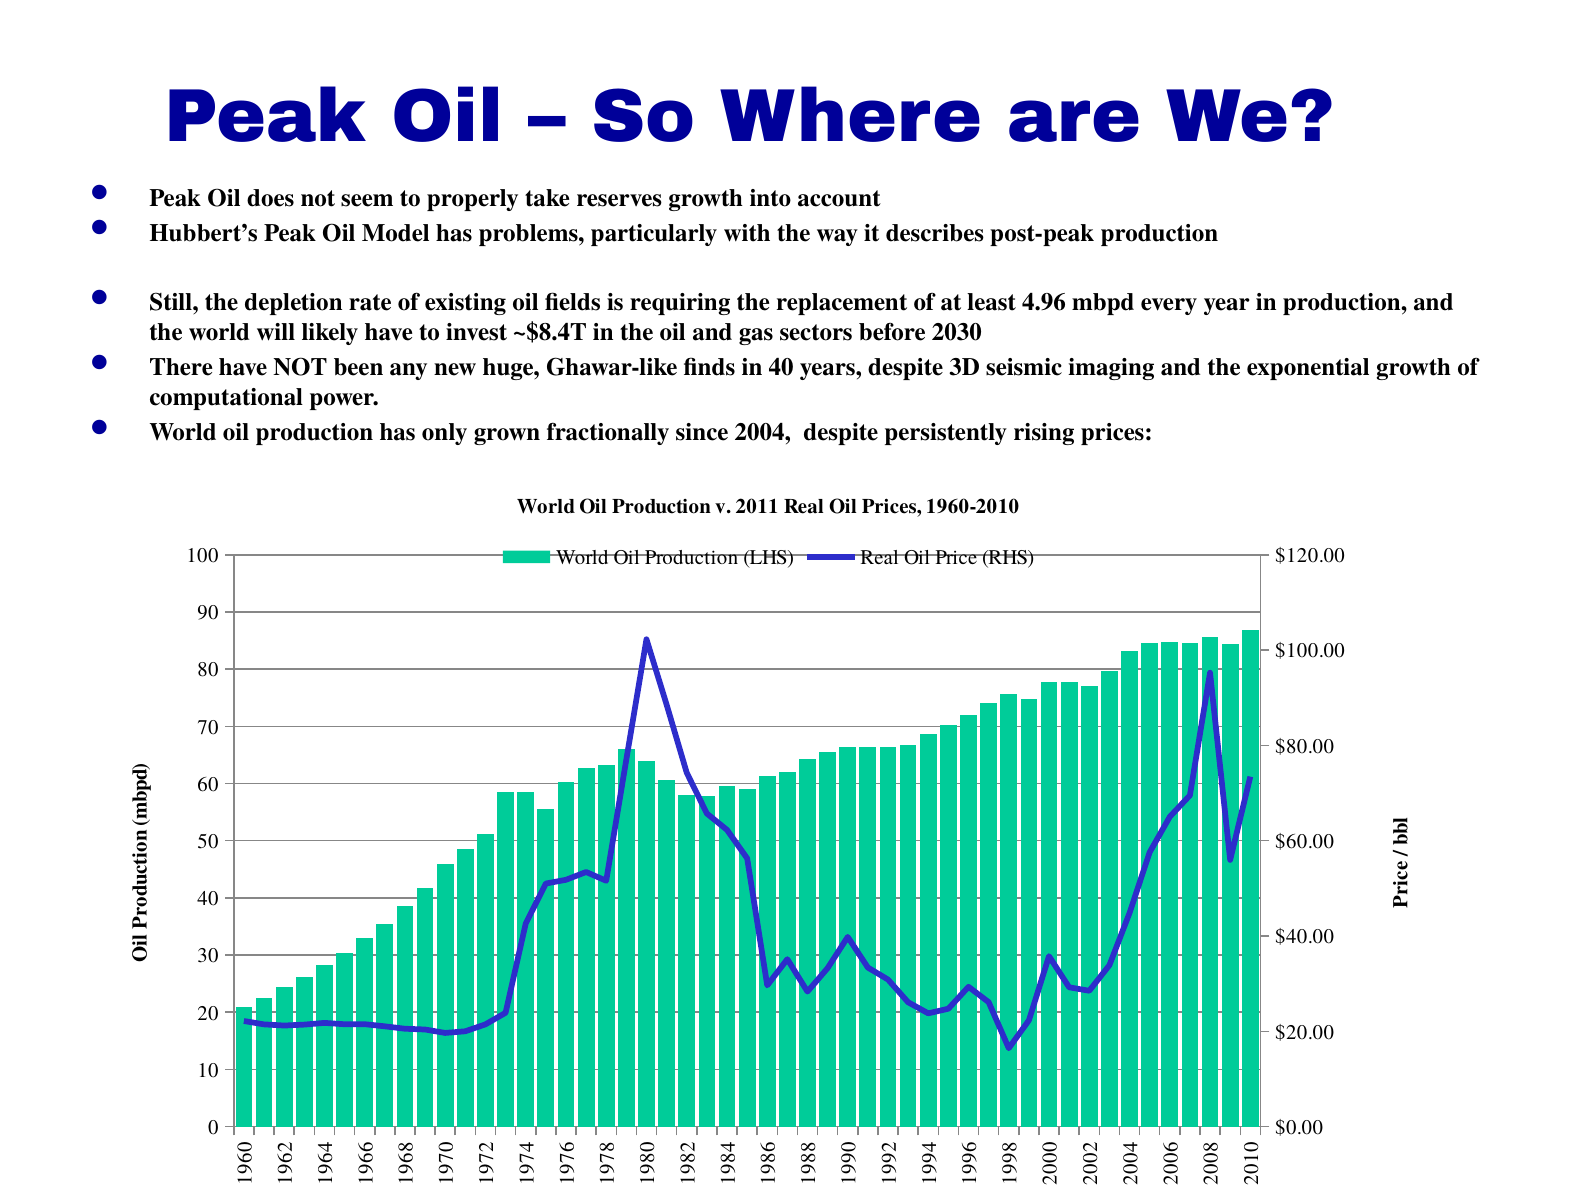

# Peak Oil – So Where are We?
Peak Oil does not seem to properly take reserves growth into account
Hubbert’s Peak Oil Model has problems, particularly with the way it describes post-peak production

Still, the depletion rate of existing oil fields is requiring the replacement of at least 4.96 mbpd every year in production, and the world will likely have to invest ~$8.4T in the oil and gas sectors before 2030
There have NOT been any new huge, Ghawar-like finds in 40 years, despite 3D seismic imaging and the exponential growth of computational power.
World oil production has only grown fractionally since 2004,  despite persistently rising prices:

### Chart: World Oil Production v. 2011 Real Oil Prices, 1960-2010

| Category |  |  |
|---|---|---|
| 1960 | 20.99 | 22.15 |
| 1961 | 22.45 | 21.44 |
| 1962 | 24.35 | 21.19 |
| 1963 | 26.13 | 21.39 |
| 1964 | 28.18 | 21.75 |
| 1965 | 30.33 | 21.47 |
| 1966 | 32.96 | 21.48 |
| 1967 | 35.39 | 21.04 |
| 1968 | 38.63 | 20.53 |
| 1969 | 41.7 | 20.36 |
| 1970 | 45.89 | 19.65 |
| 1971 | 48.52 | 20.0 |
| 1972 | 51.14 | 21.44 |
| 1973 | 58.466 | 23.87 |
| 1974 | 58.51 | 42.58 |
| 1975 | 55.620999999999995 | 51.0 |
| 1976 | 60.207 | 51.78 |
| 1977 | 62.694 | 53.41 |
| 1978 | 63.239999999999995 | 51.58 |
| 1979 | 65.95700000000001 | 77.05 |
| 1980 | 63.963116 | 102.26 |
| 1981 | 60.574739 | 88.55 |
| 1982 | 58.056540999999996 | 74.24 |
| 1983 | 57.867290000000004 | 65.69 |
| 1984 | 59.553754999999995 | 62.26 |
| 1985 | 59.128142 | 56.28 |
| 1986 | 61.353930999999996 | 29.62 |
| 1987 | 62.013871 | 35.13 |
| 1988 | 64.332574 | 28.32 |
| 1989 | 65.448595 | 33.24 |
| 1990 | 66.339866 | 39.8 |
| 1991 | 66.307334 | 33.36 |
| 1992 | 66.37495299999999 | 30.85 |
| 1993 | 66.734132 | 26.09 |
| 1994 | 68.589902 | 23.76 |
| 1995 | 70.273692 | 24.73 |
| 1996 | 71.918672 | 29.32 |
| 1997 | 74.15936500000001 | 26.12 |
| 1998 | 75.656254 | 16.44 |
| 1999 | 74.859026 | 22.3 |
| 2000 | 77.773546 | 35.76 |
| 2001 | 77.68916499999999 | 29.23 |
| 2002 | 76.998446 | 28.5 |
| 2003 | 79.602655 | 33.86 |
| 2004 | 83.10897299999999 | 44.81 |
| 2005 | 84.603243 | 57.57 |
| 2006 | 84.675058 | 65.03 |
| 2007 | 84.591875 | 69.51 |
| 2008 | 85.57725599999999 | 95.25 |
| 2009 | 84.419022 | 55.96 |
| 2010 | 86.790349 | 73.44 |